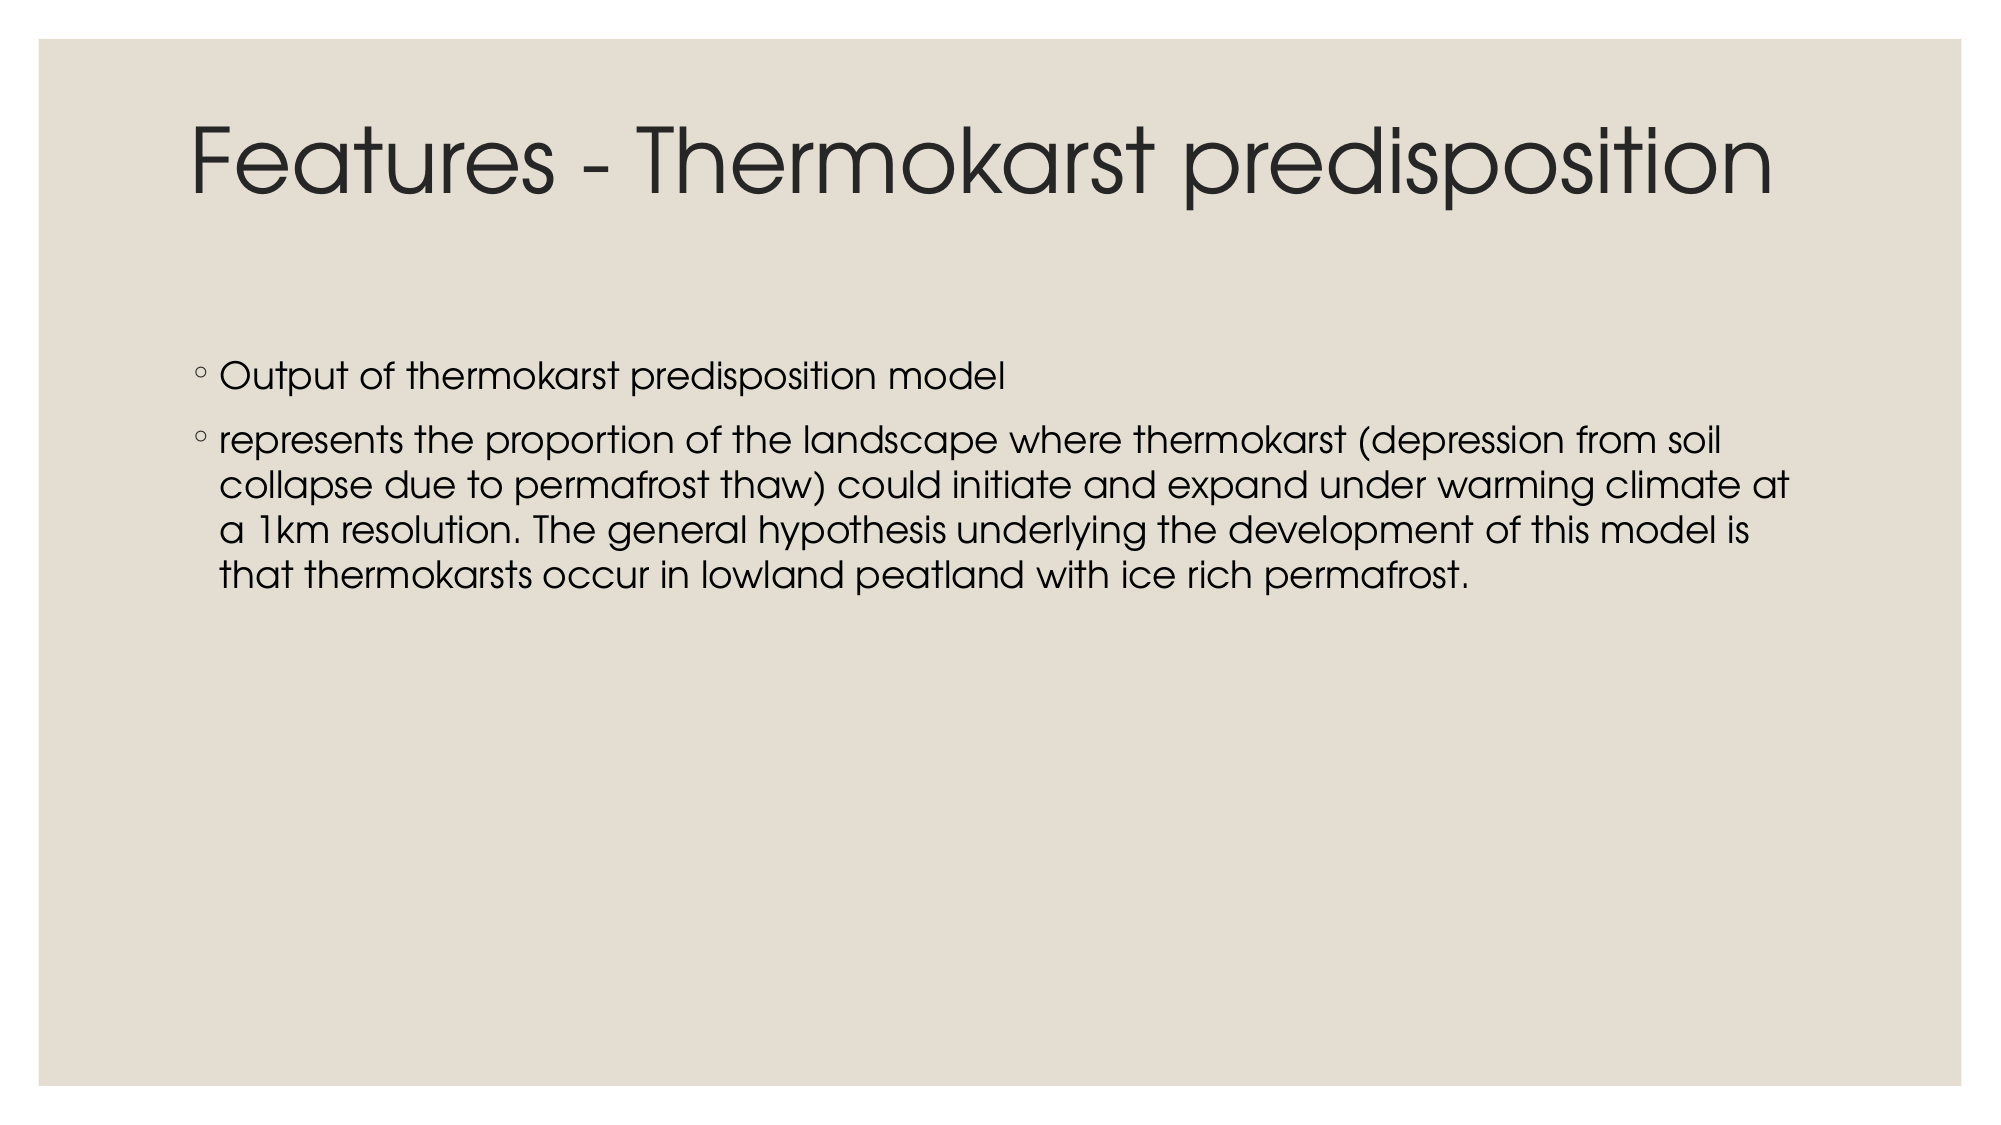

# Features - Thermokarst predisposition
Output of thermokarst predisposition model
represents the proportion of the landscape where thermokarst (depression from soil collapse due to permafrost thaw) could initiate and expand under warming climate at a 1km resolution. The general hypothesis underlying the development of this model is that thermokarsts occur in lowland peatland with ice rich permafrost.